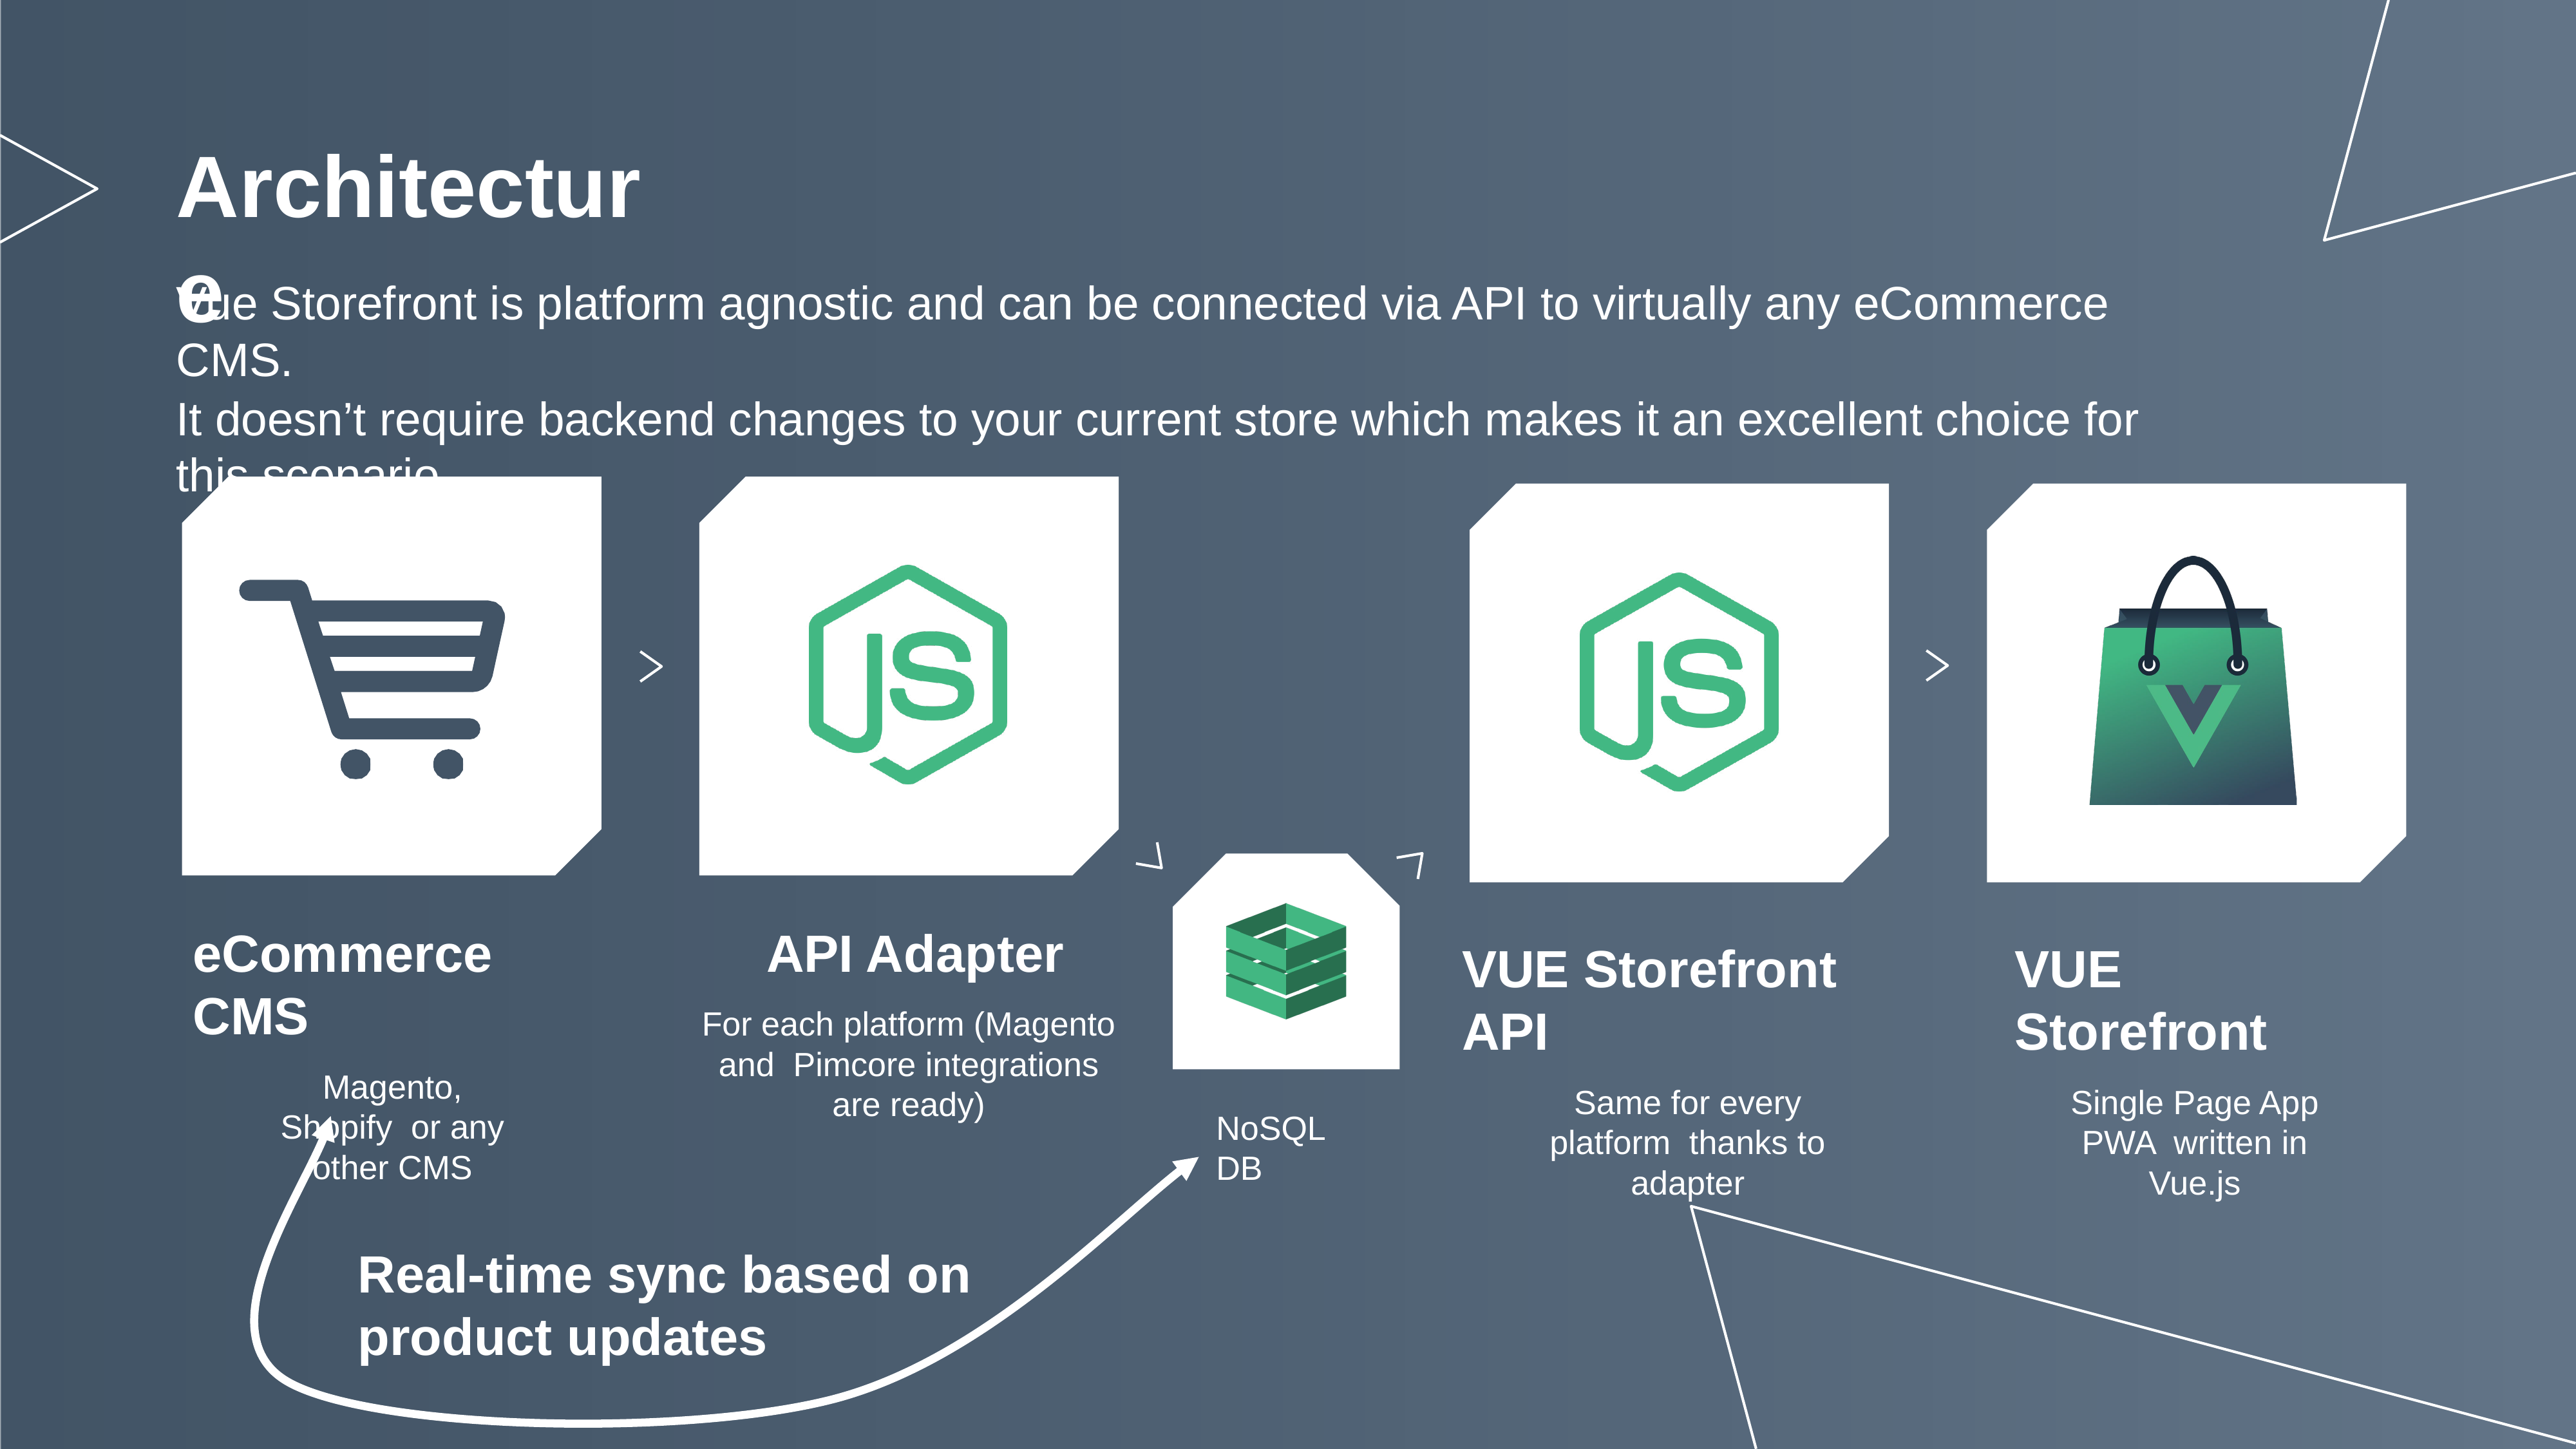

# Architecture

Vue Storefront is platform agnostic and can be connected via API to virtually any eCommerce CMS.
It doesn’t require backend changes to your current store which makes it an excellent choice for this scenario.

eCommerce CMS
Magento, Shopify  or any other CMS
API Adapter
For each platform (Magento and  Pimcore integrations are ready)
VUE Storefront API
Same for every platform  thanks to adapter
VUE Storefront
Single Page App PWA  written in Vue.js

NoSQL DB

Real-time sync based on product updates